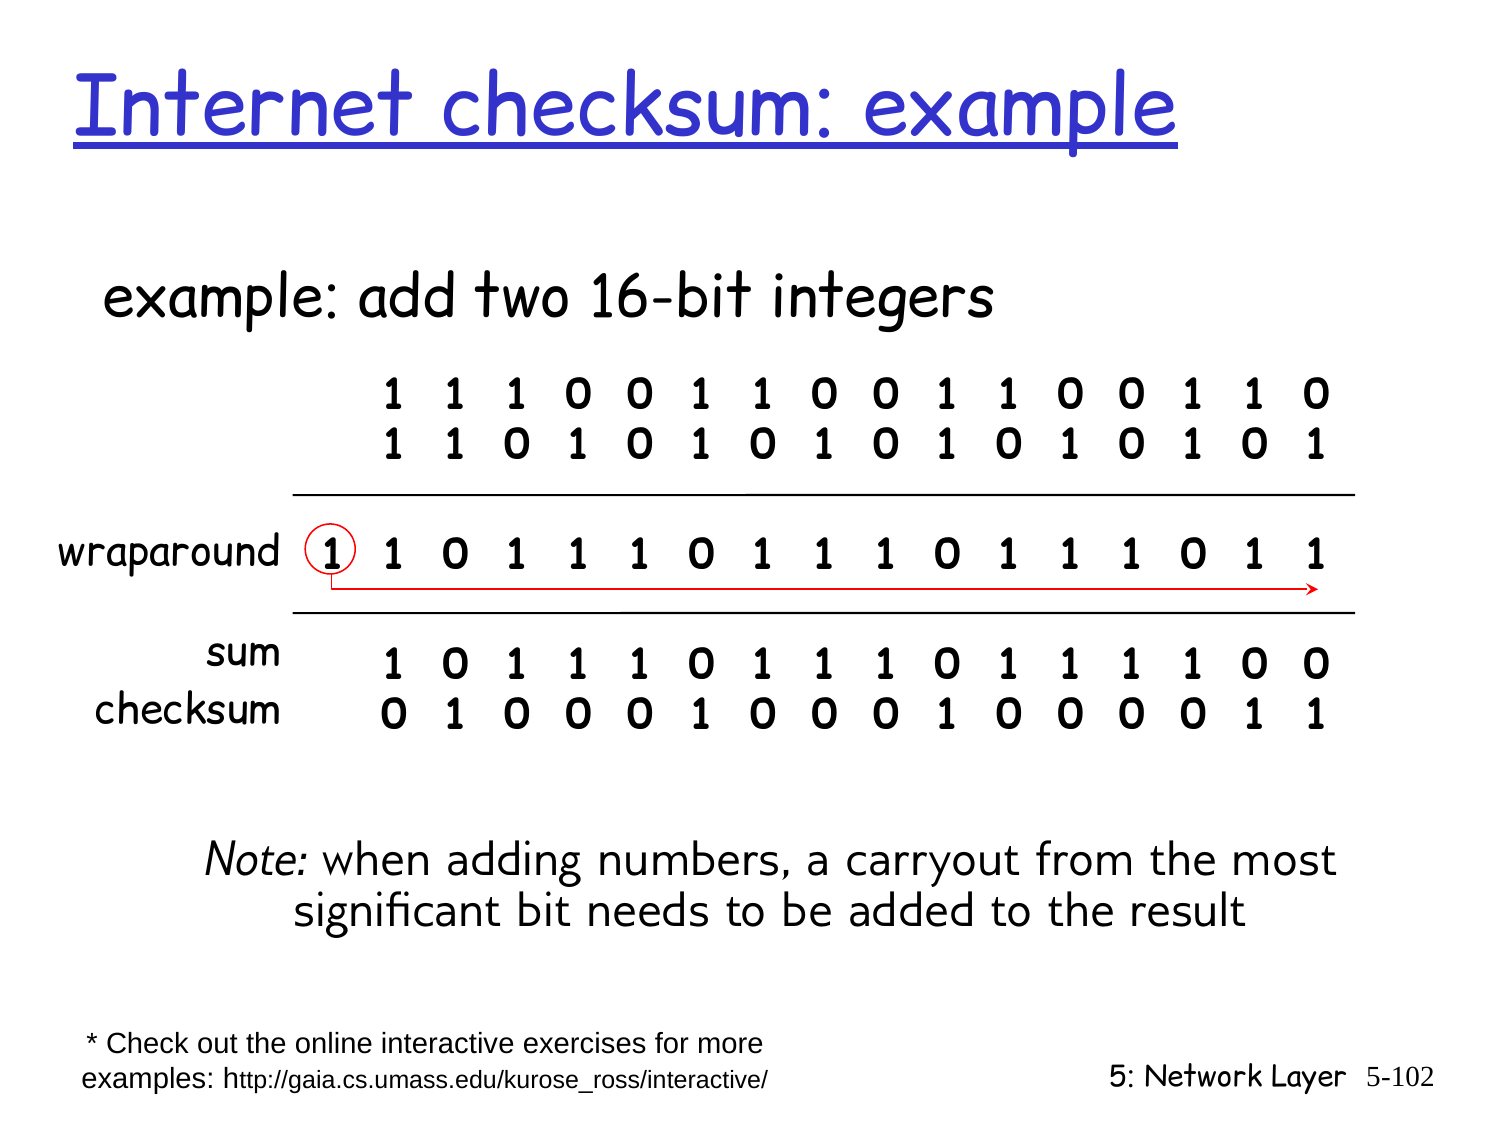

# Internet checksum: example
example: add two 16-bit integers
1  1  1  1  0  0  1  1  0  0  1  1  0  0  1  1  0
1  1  1  0  1  0  1  0  1  0  1  0  1  0  1  0  1

1  1  0  1  1  1  0  1  1  1  0  1  1  1  0  1  1

1  1  0  1  1  1  0  1  1  1  0  1  1  1  1  0  0
1  0  1  0  0  0  1  0  0  0  1  0  0  0  0  1  1

wraparound

sum
checksum
Note: when adding numbers, a carryout from the most significant bit needs to be added to the result

* Check out the online interactive exercises for more examples: http://gaia.cs.umass.edu/kurose_ross/interactive/
5: Network Layer
5-102